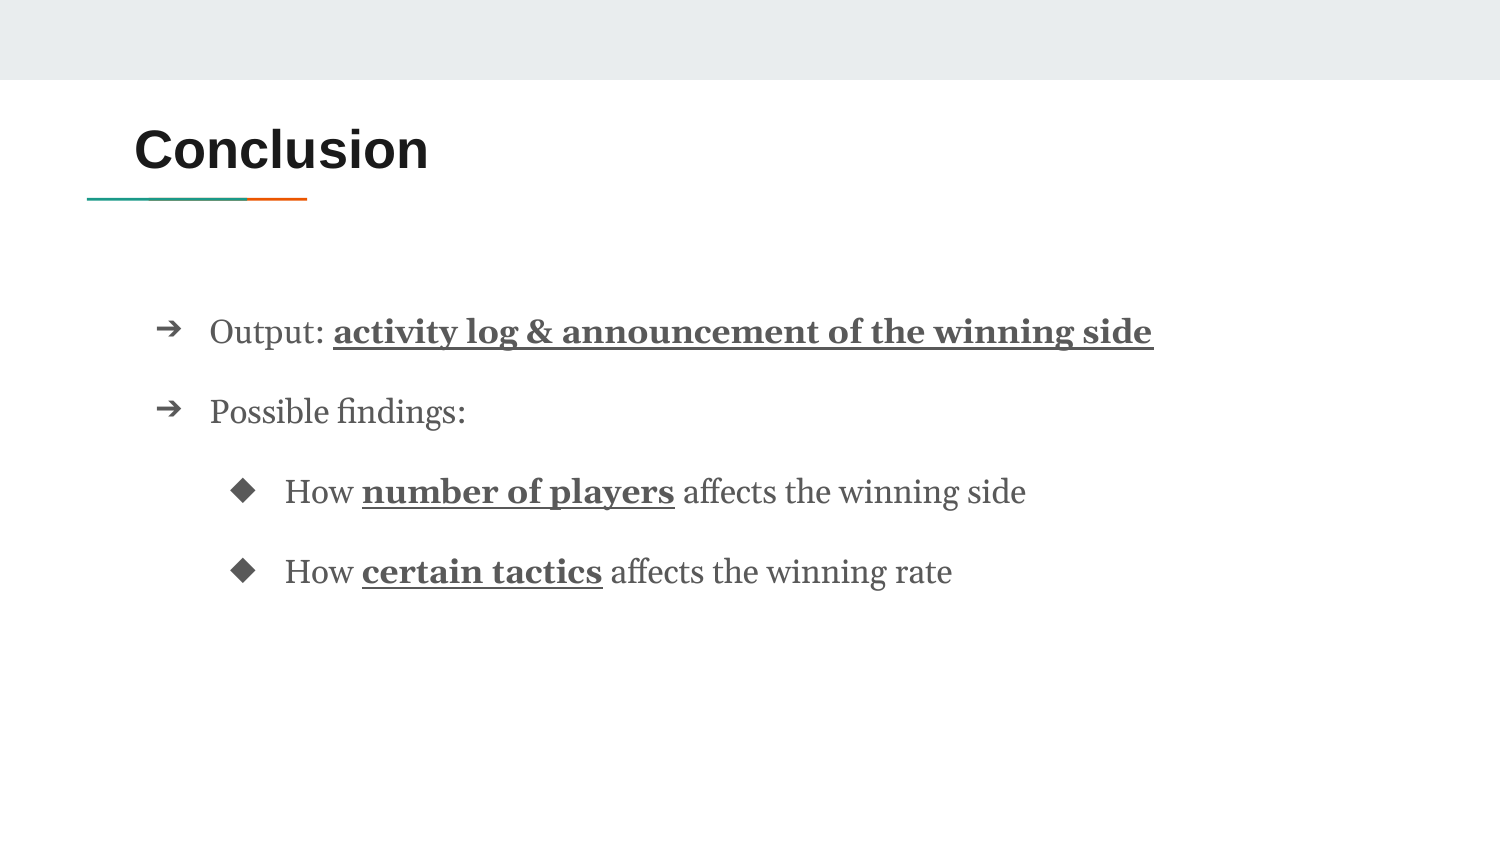

# Conclusion
Output: activity log & announcement of the winning side
Possible findings:
How number of players affects the winning side
How certain tactics affects the winning rate